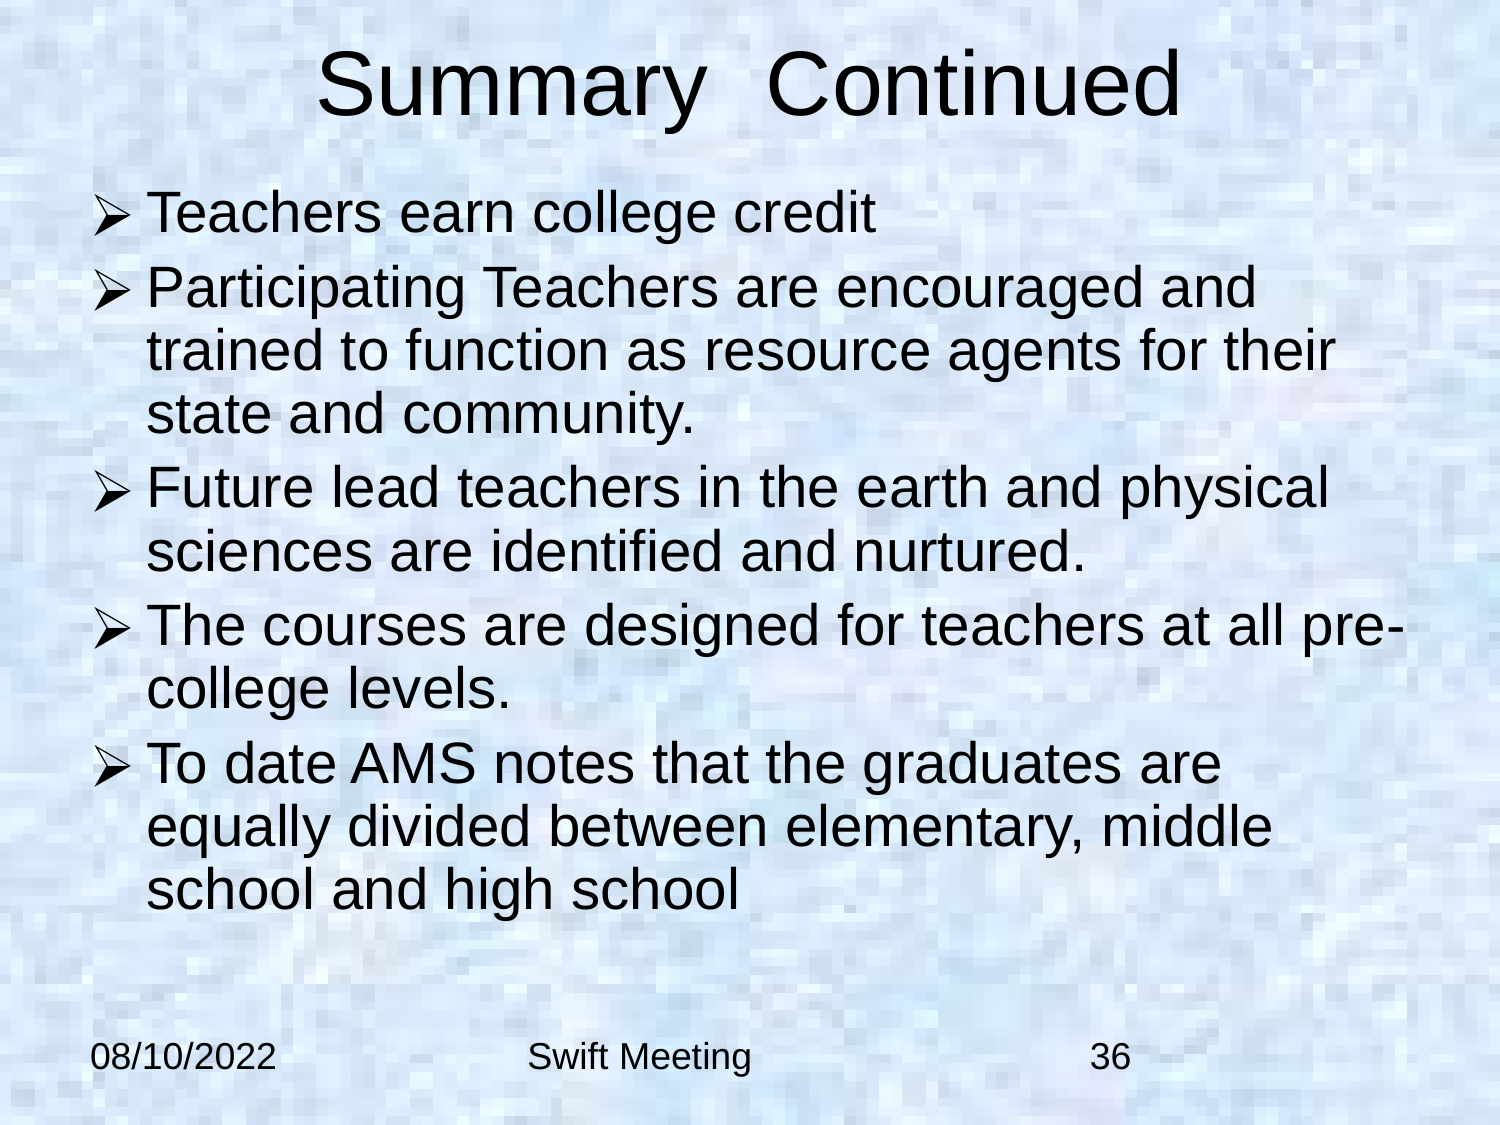

# Summary 	Continued
Teachers earn college credit
Participating Teachers are encouraged and trained to function as resource agents for their state and community.
Future lead teachers in the earth and physical sciences are identified and nurtured.
The courses are designed for teachers at all pre-college levels.
To date AMS notes that the graduates are equally divided between elementary, middle school and high school
08/10/2022
Swift Meeting
36